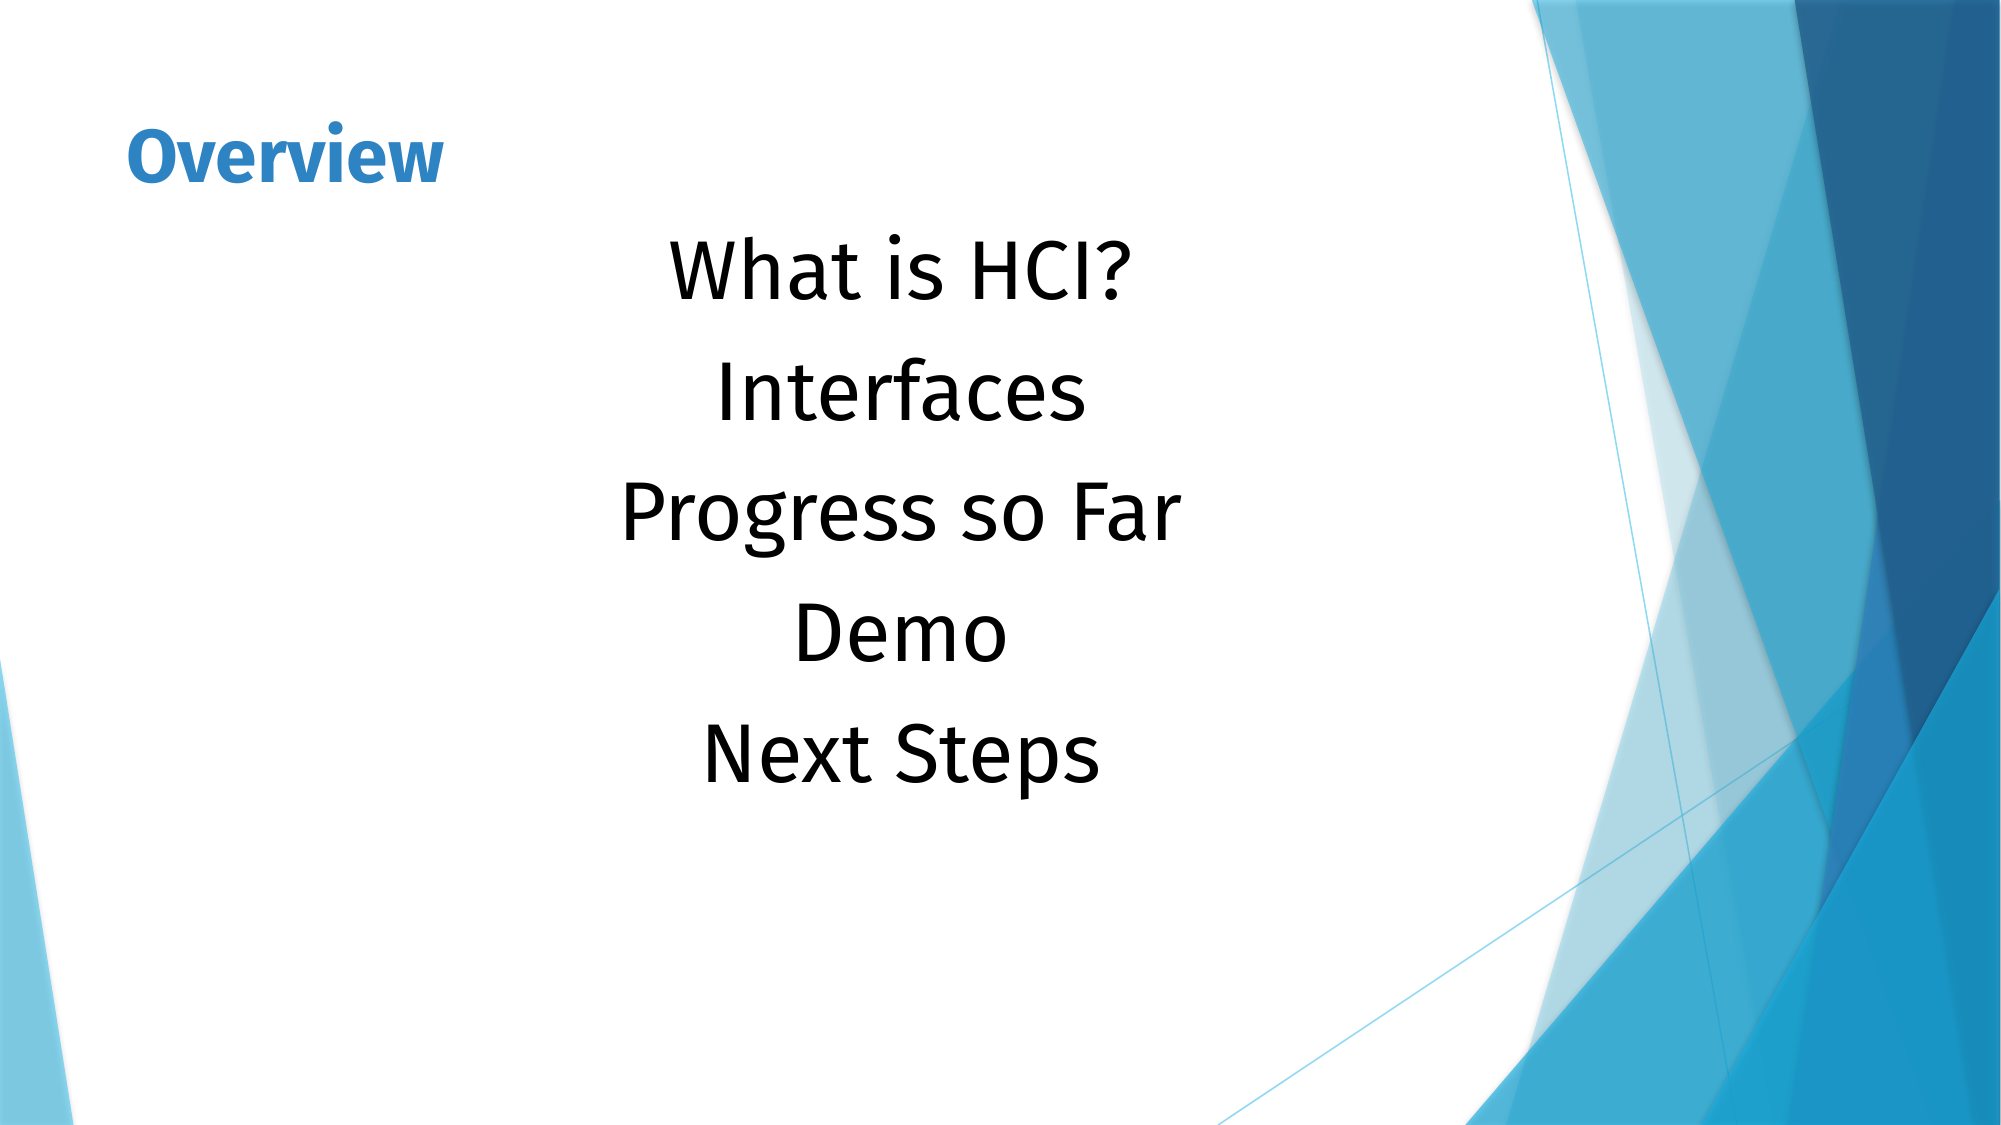

# Overview
What is HCI?
Interfaces
Progress so Far
Demo
Next Steps